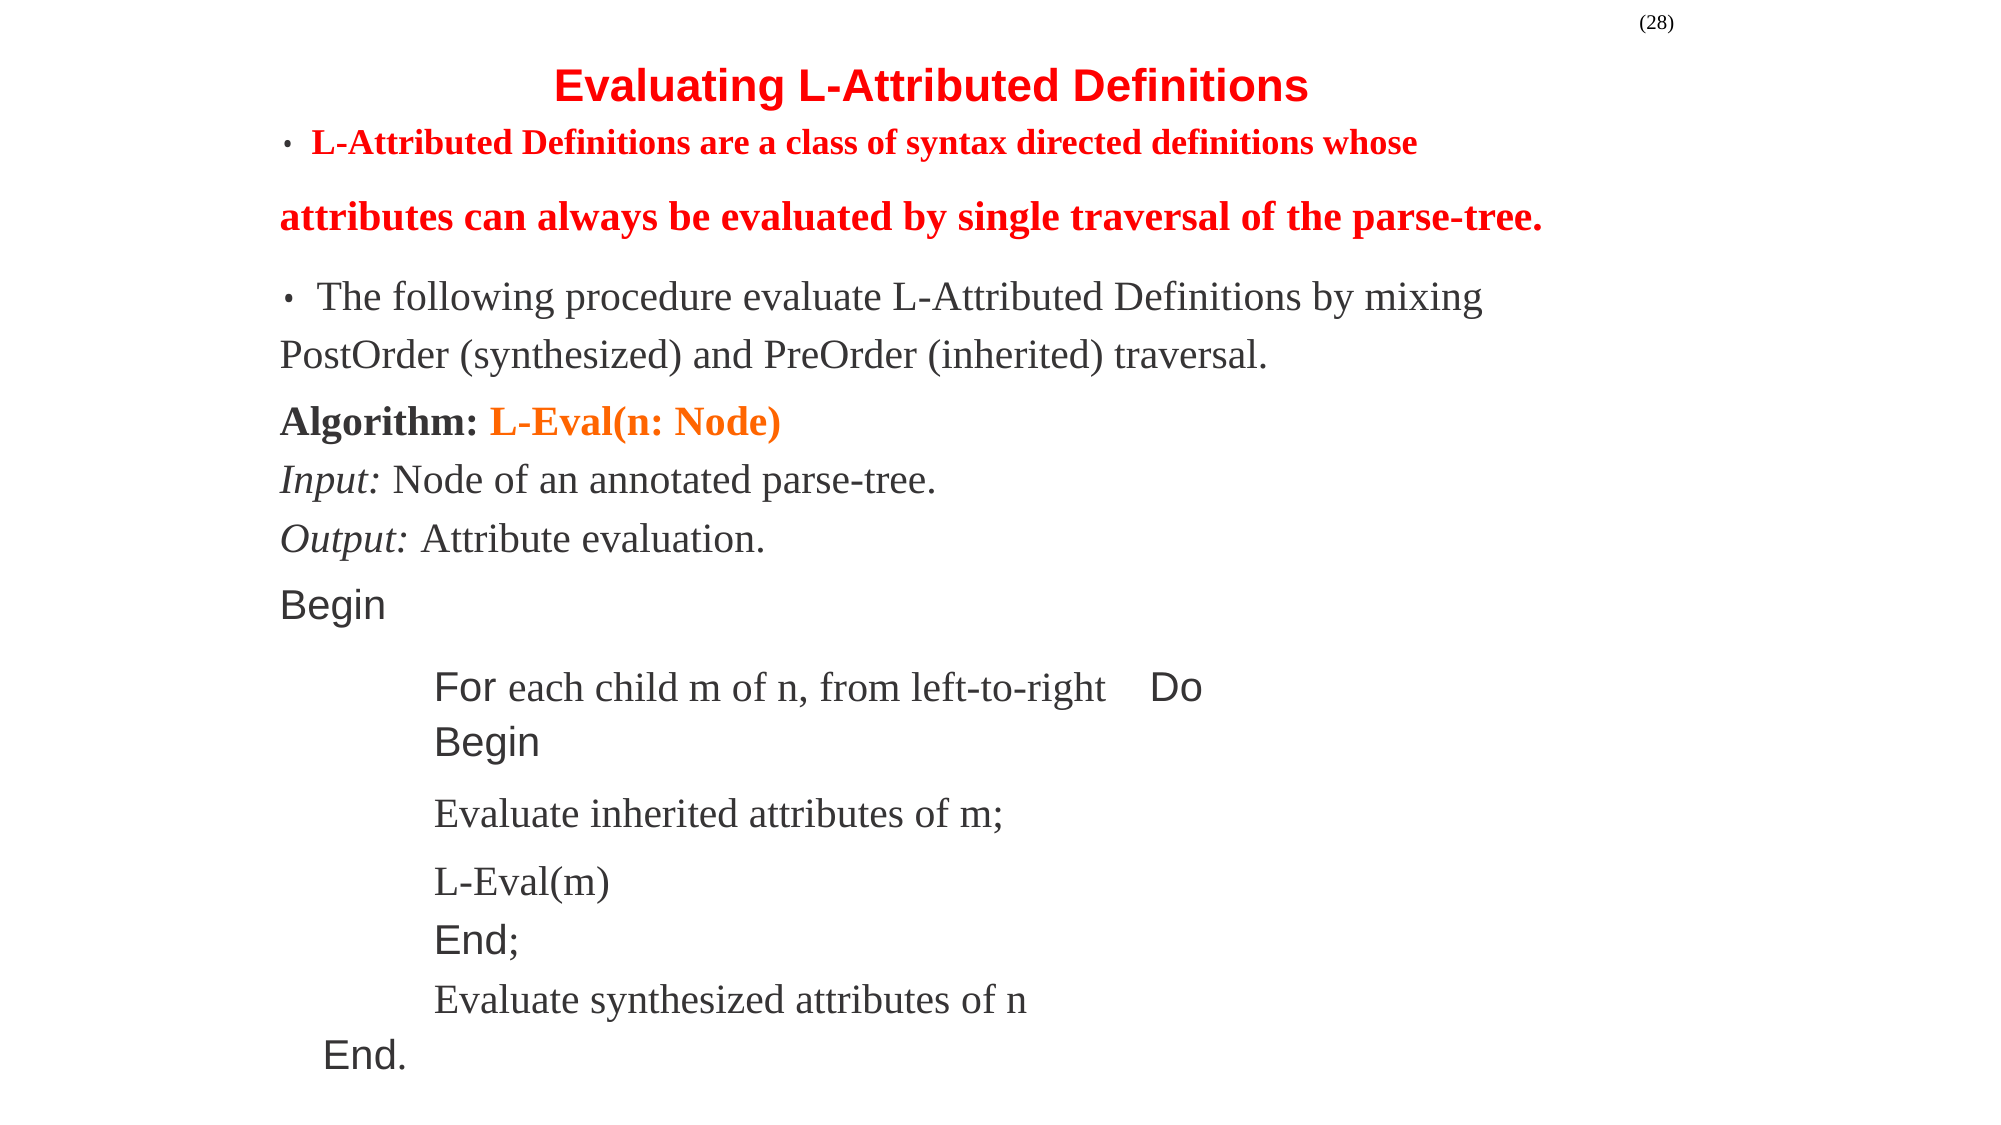

Evaluating L-Attributed Definitions
(28)
•  L-Attributed Definitions are a class of syntax directed definitions whose
attributes can always be evaluated by single traversal of the parse-tree.
•  The following procedure evaluate L-Attributed Definitions by mixing
PostOrder (synthesized) and PreOrder (inherited) traversal.
Algorithm: L-Eval(n: Node)
Input: Node of an annotated parse-tree.
Output: Attribute evaluation.
Begin
For each child m of n, from left-to-right
Begin
Evaluate inherited attributes of m;
L-Eval(m)
End;
Evaluate synthesized attributes of n
Do
End.